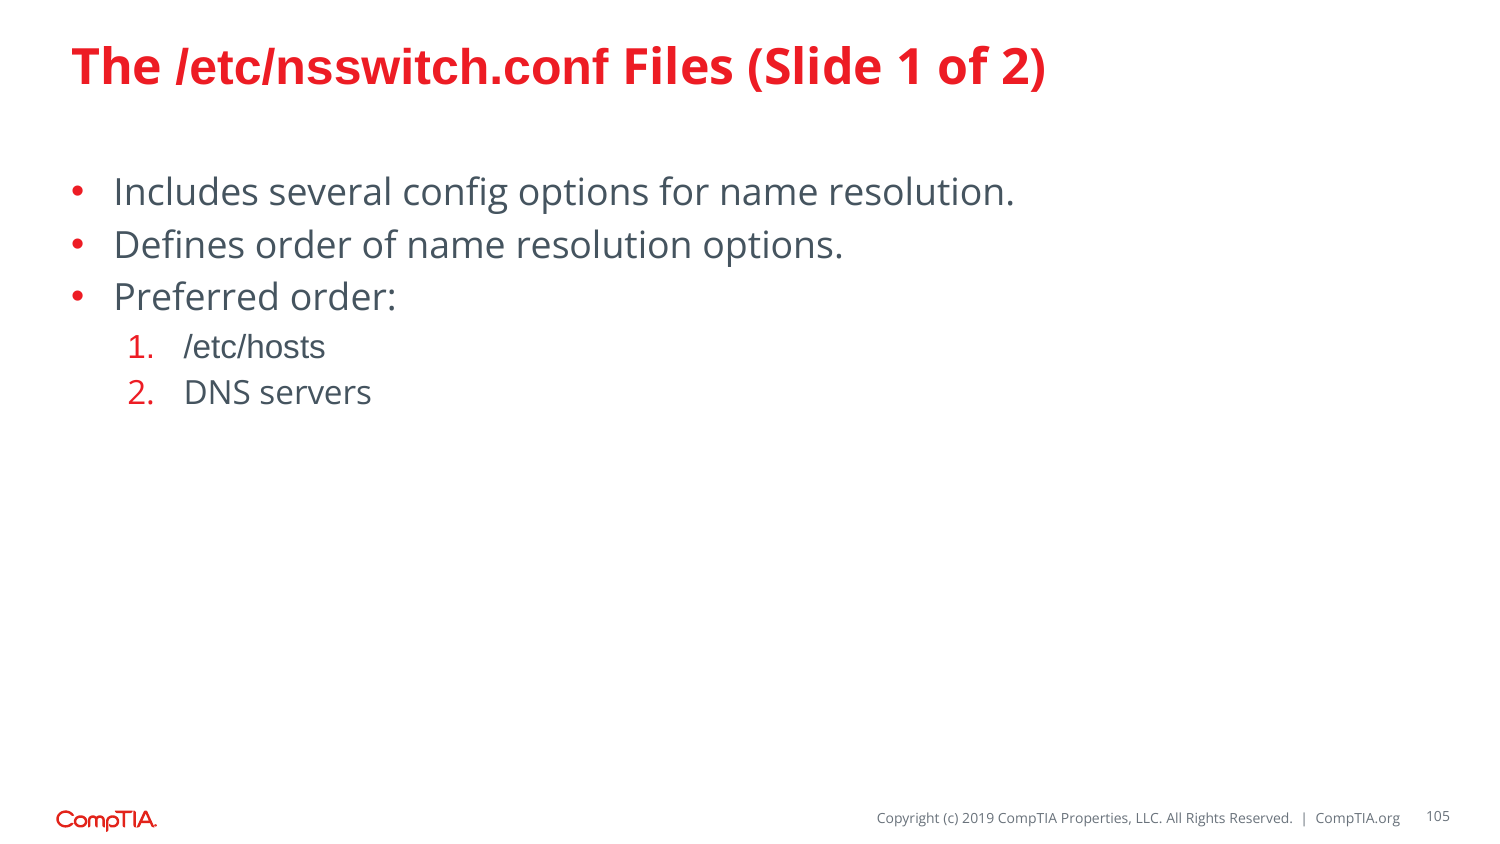

# The /etc/nsswitch.conf Files (Slide 1 of 2)
Includes several config options for name resolution.
Defines order of name resolution options.
Preferred order:
/etc/hosts
DNS servers
105